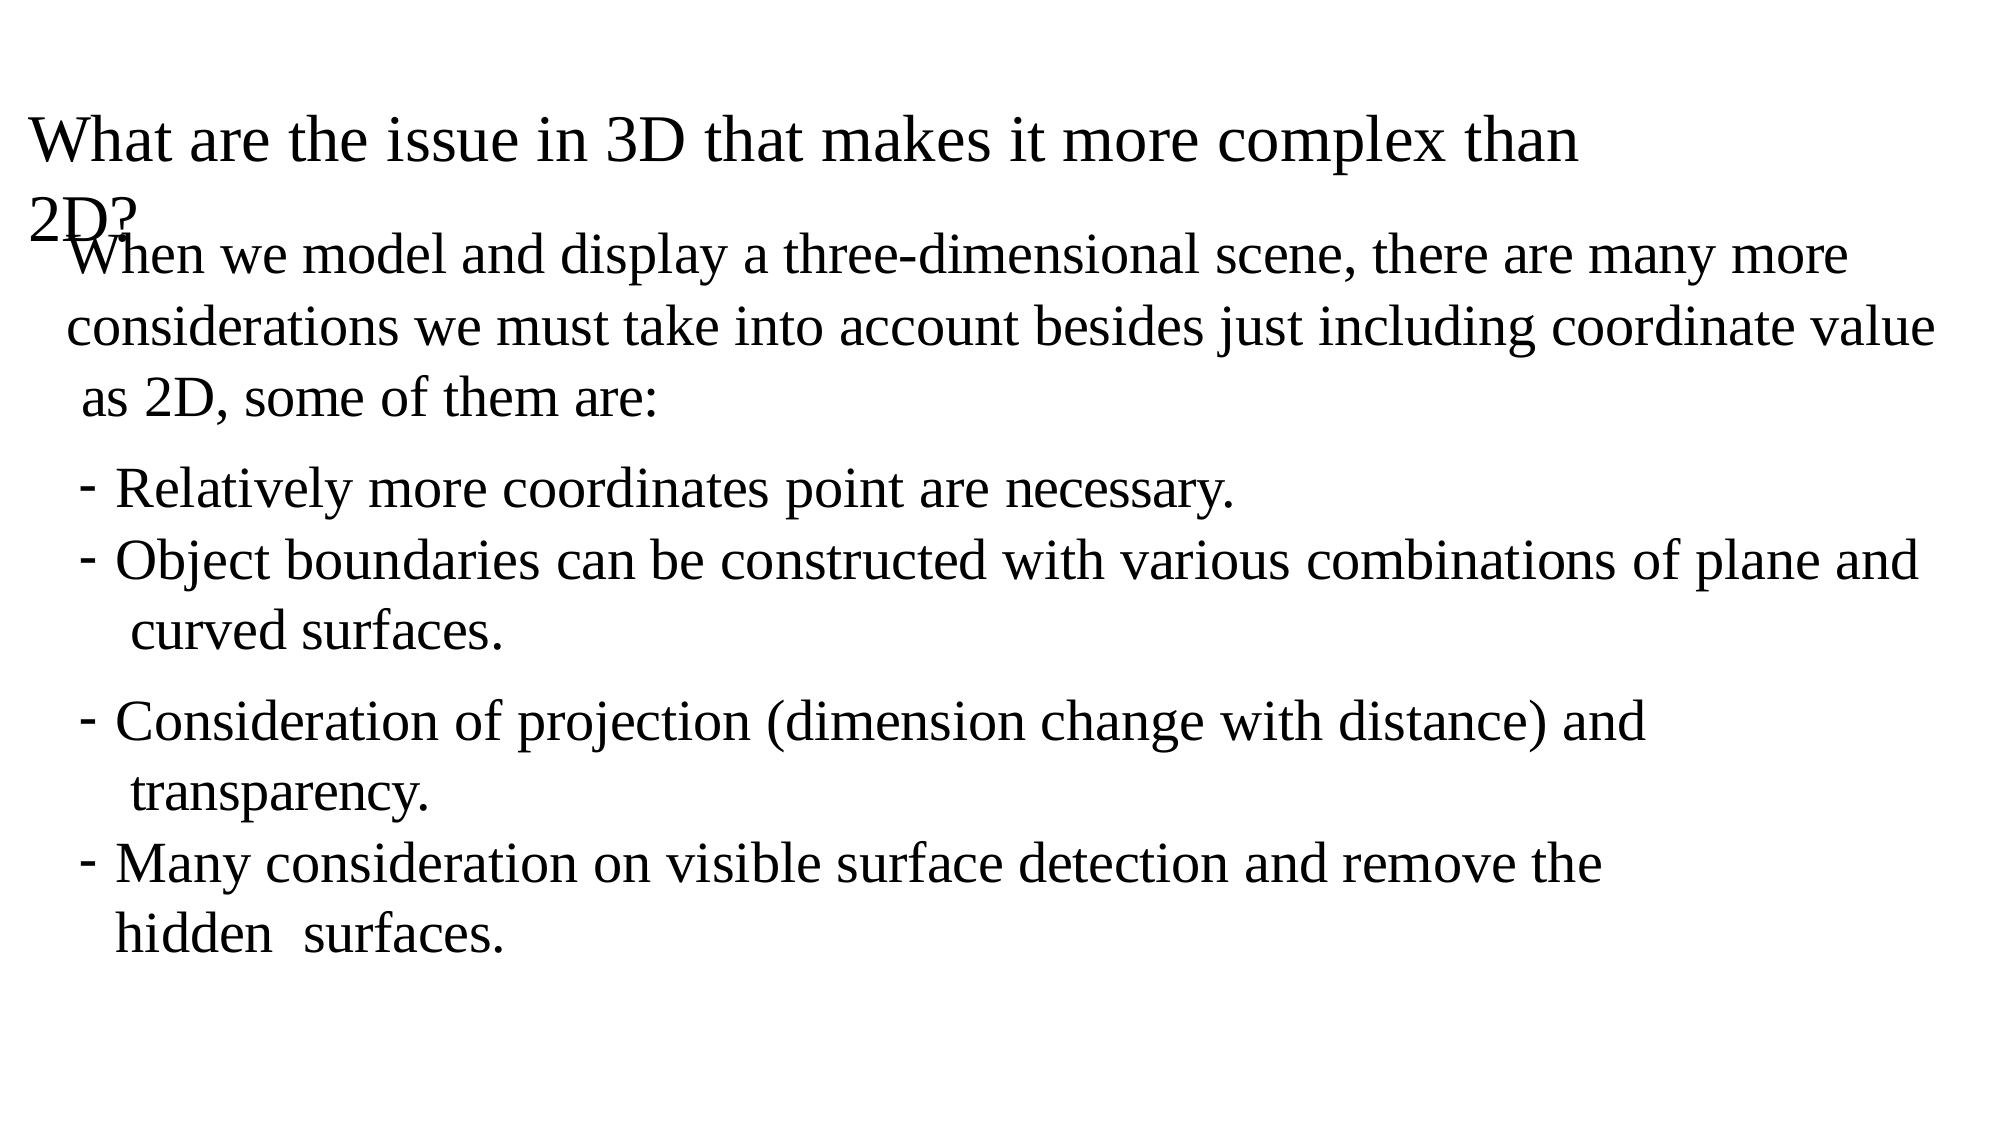

# What are the issue in 3D that makes it more complex than 2D?
When we model and display a three-dimensional scene, there are many more
considerations we must take into account besides just including coordinate value  as 2D, some of them are:
Relatively more coordinates point are necessary.
Object boundaries can be constructed with various combinations of plane and  curved surfaces.
Consideration of projection (dimension change with distance) and  transparency.
Many consideration on visible surface detection and remove the hidden  surfaces.